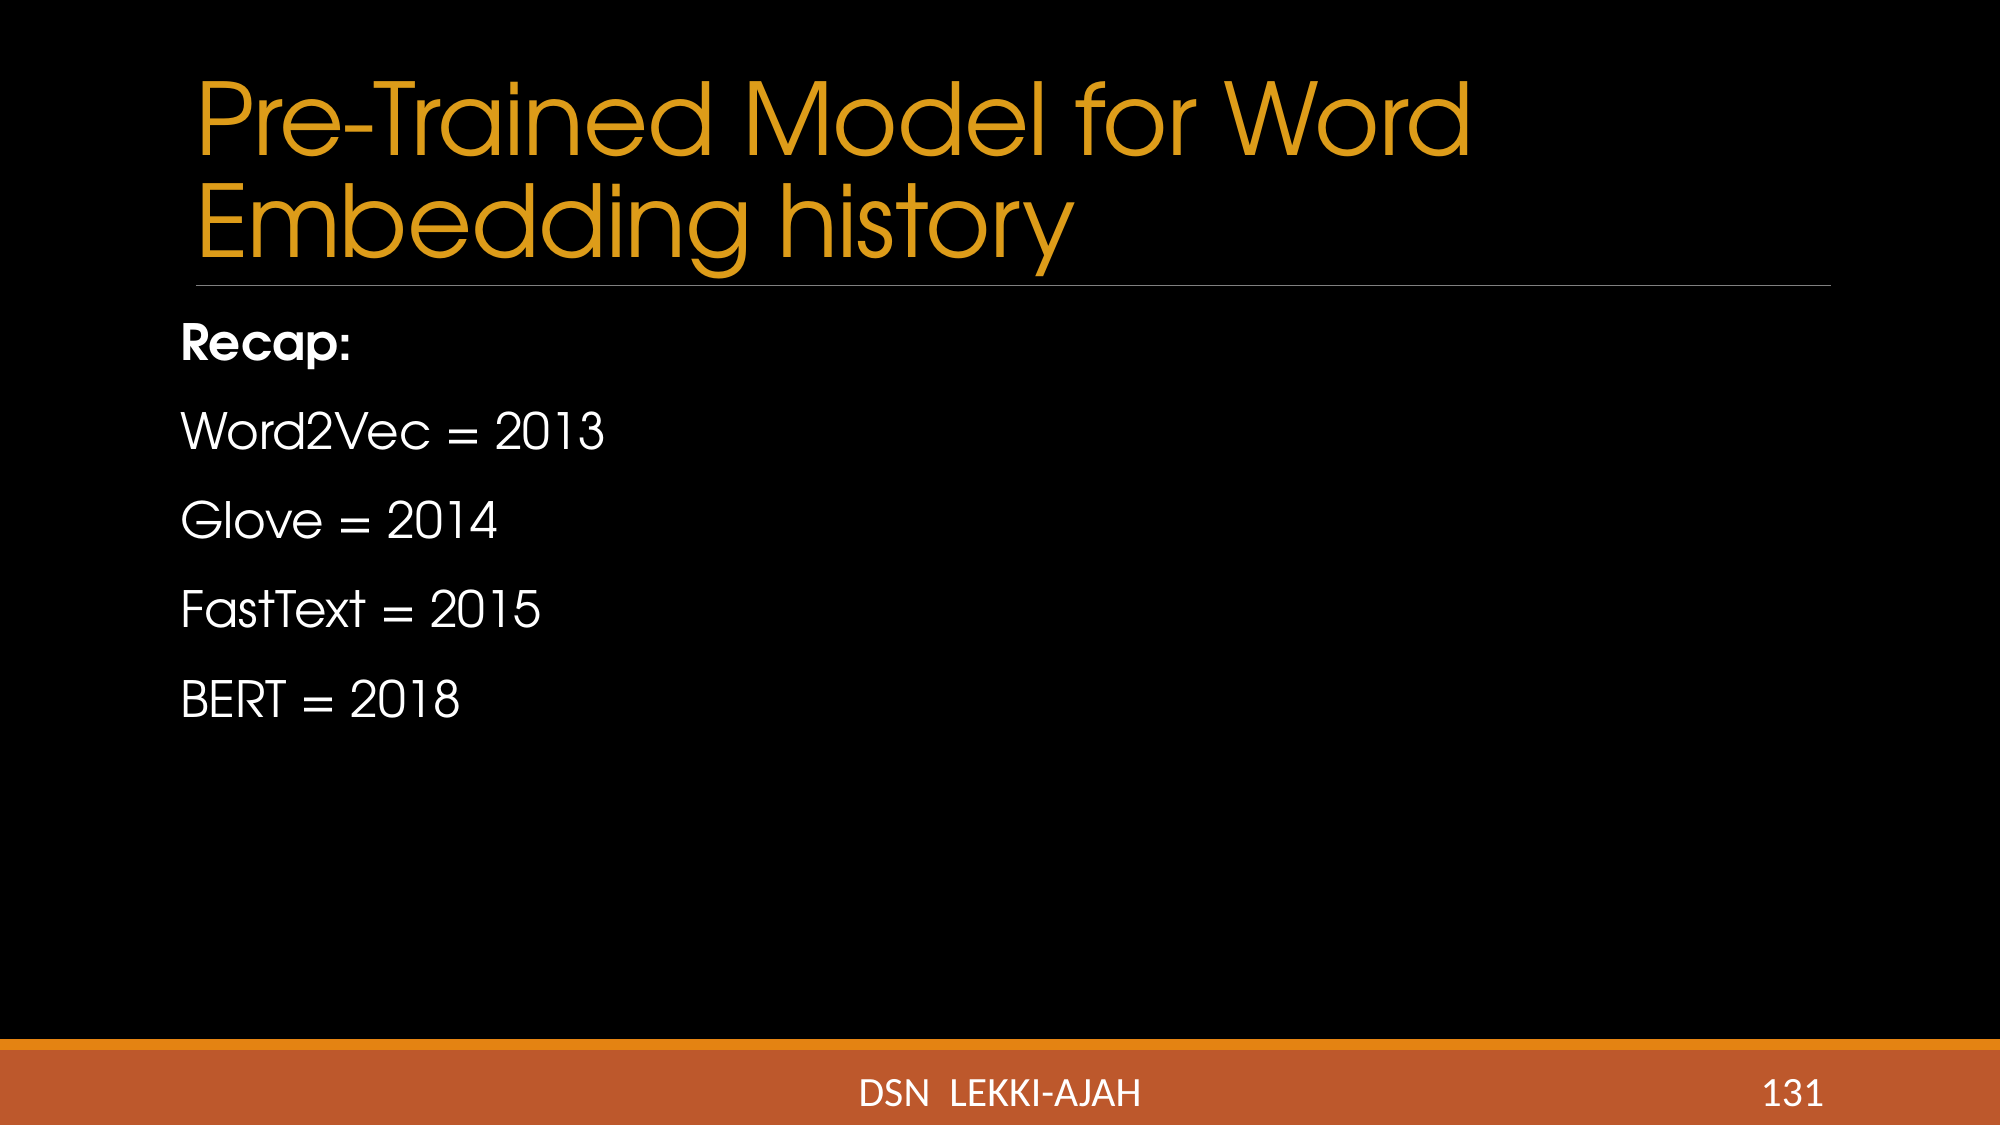

# Pre-Trained Model for Word Embedding history
Recap:
Word2Vec = 2013
Glove = 2014
FastText = 2015
BERT = 2018

DSN  LEKKI-AJAH
131